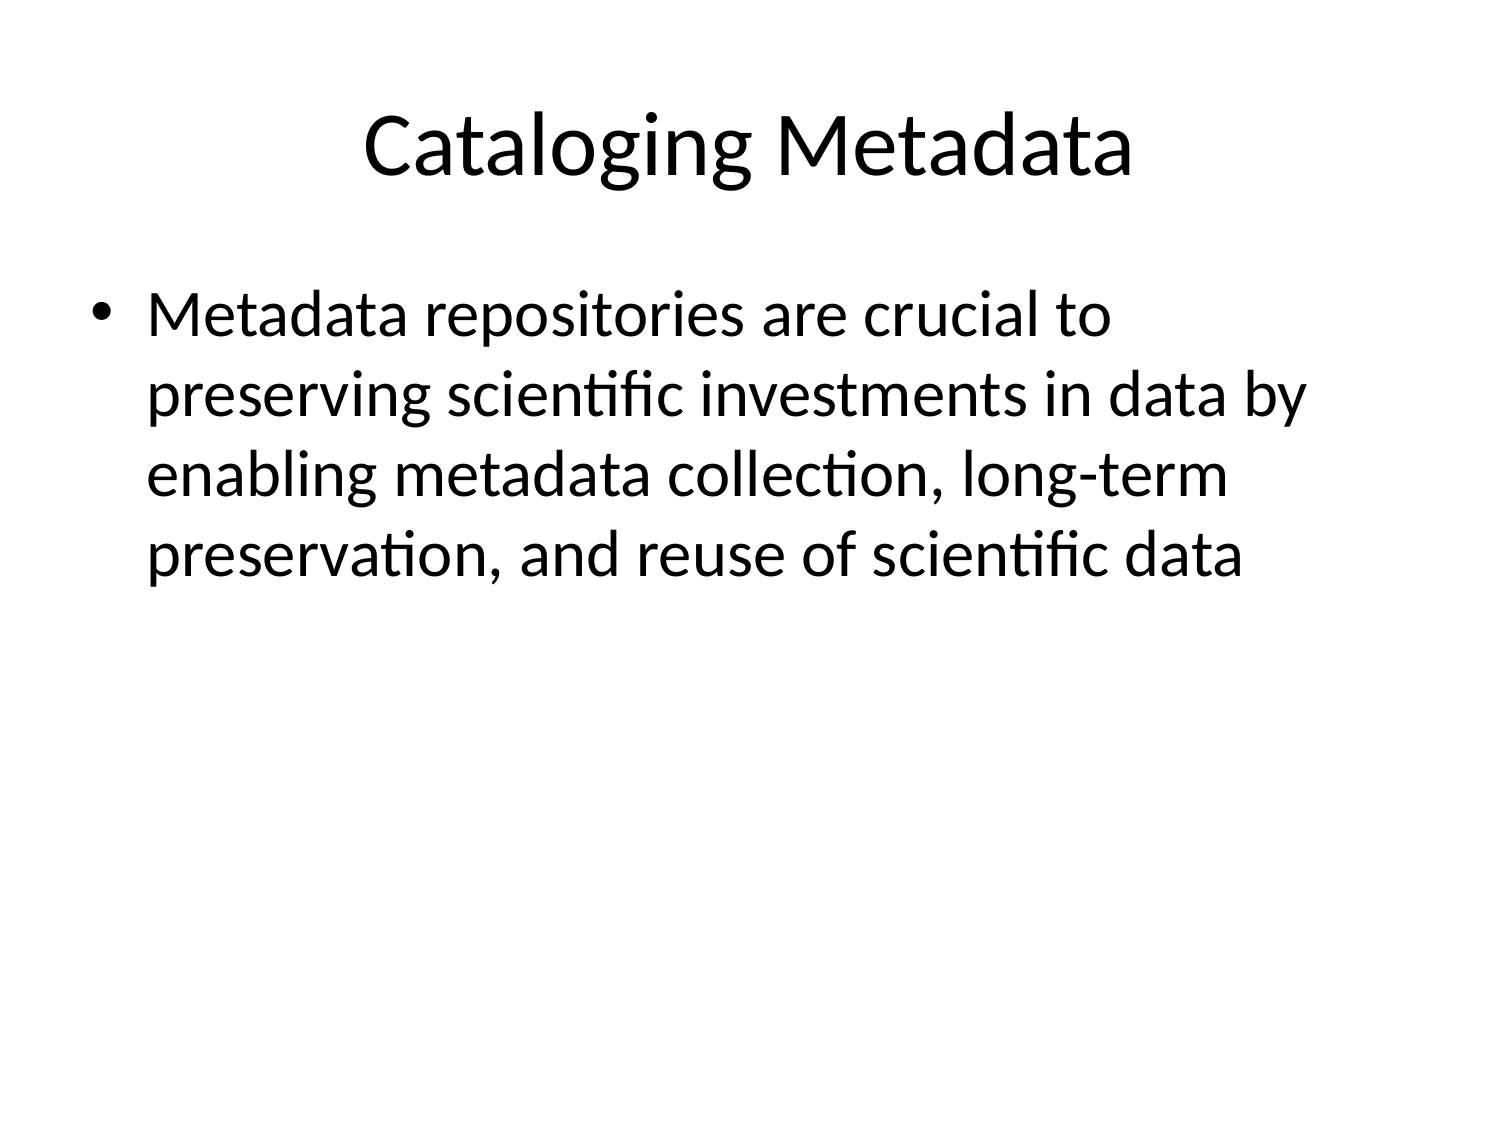

# Cataloging Metadata
Metadata repositories are crucial to preserving scientific investments in data by enabling metadata collection, long-term preservation, and reuse of scientific data